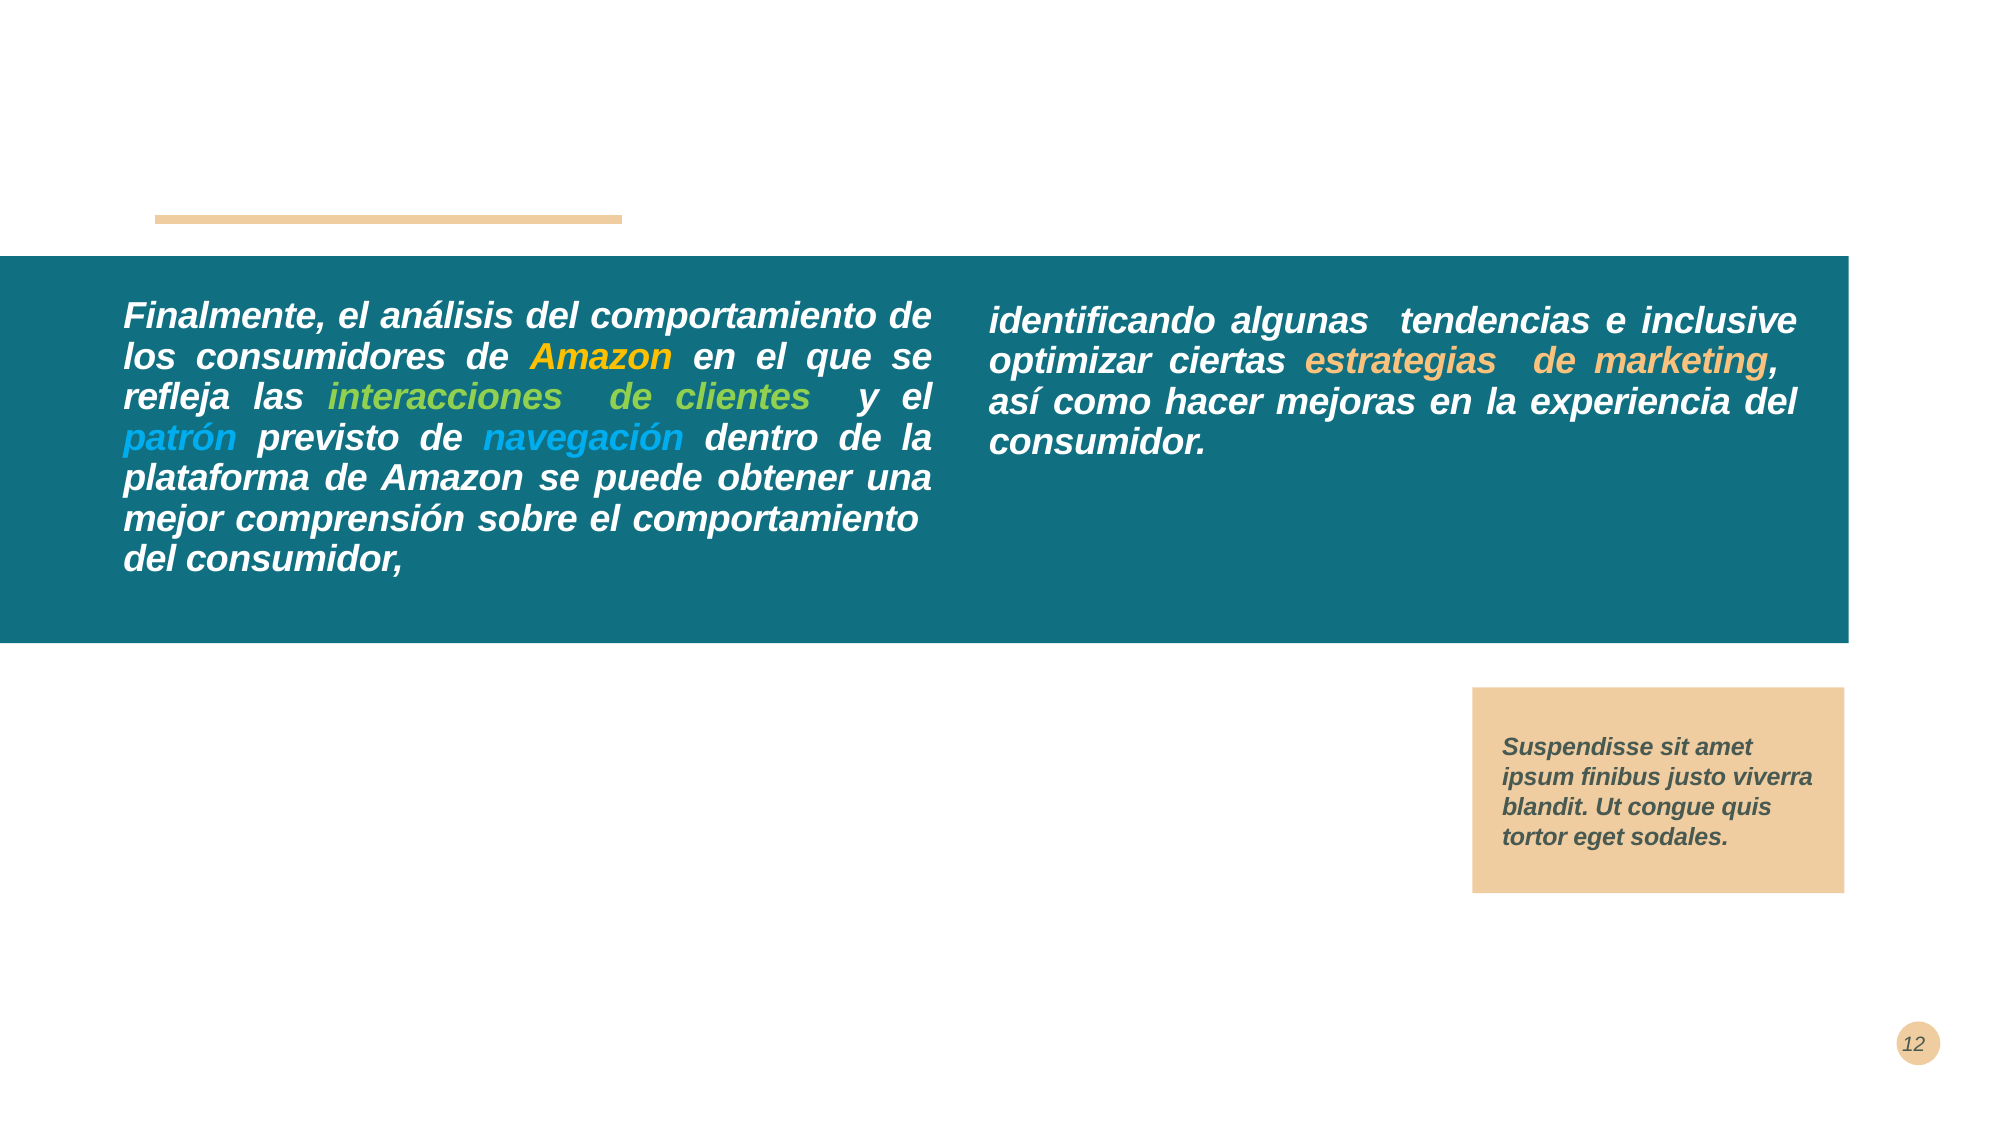

### Chart

| Category |
|---|
Finalmente, el análisis del comportamiento de los consumidores de Amazon en el que se refleja las interacciones  de clientes  y el patrón previsto de navegación dentro de la plataforma de Amazon se puede obtener una mejor comprensión sobre el comportamiento  del consumidor,

identificando algunas  tendencias e inclusive optimizar ciertas estrategias  de marketing,  así como hacer mejoras en la experiencia del consumidor.

Suspendisse sit amet ipsum finibus justo viverra blandit. Ut congue quis tortor eget sodales.
12